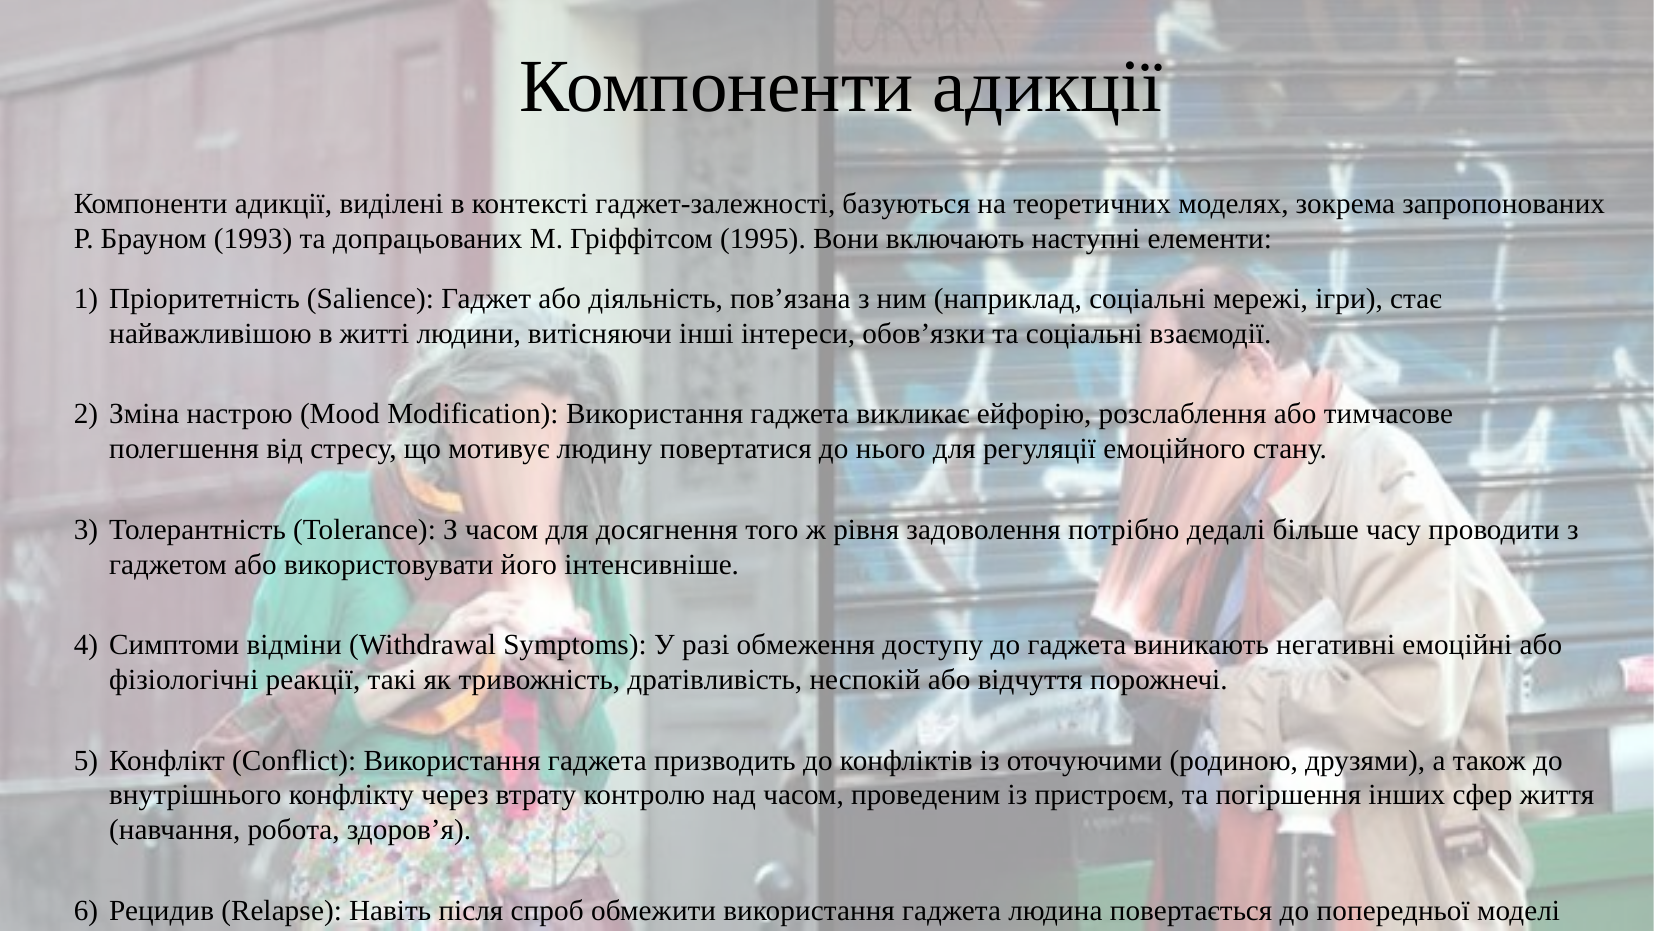

Компоненти адикції
Компоненти адикції, виділені в контексті гаджет-залежності, базуються на теоретичних моделях, зокрема запропонованих Р. Брауном (1993) та допрацьованих М. Гріффітсом (1995). Вони включають наступні елементи:
Пріоритетність (Salience): Гаджет або діяльність, пов’язана з ним (наприклад, соціальні мережі, ігри), стає найважливішою в житті людини, витісняючи інші інтереси, обов’язки та соціальні взаємодії.
Зміна настрою (Mood Modification): Використання гаджета викликає ейфорію, розслаблення або тимчасове полегшення від стресу, що мотивує людину повертатися до нього для регуляції емоційного стану.
Толерантність (Tolerance): З часом для досягнення того ж рівня задоволення потрібно дедалі більше часу проводити з гаджетом або використовувати його інтенсивніше.
Симптоми відміни (Withdrawal Symptoms): У разі обмеження доступу до гаджета виникають негативні емоційні або фізіологічні реакції, такі як тривожність, дратівливість, неспокій або відчуття порожнечі.
Конфлікт (Conflict): Використання гаджета призводить до конфліктів із оточуючими (родиною, друзями), а також до внутрішнього конфлікту через втрату контролю над часом, проведеним із пристроєм, та погіршення інших сфер життя (навчання, робота, здоров’я).
Рецидив (Relapse): Навіть після спроб обмежити використання гаджета людина повертається до попередньої моделі поведінки, відновлюючи залежність.